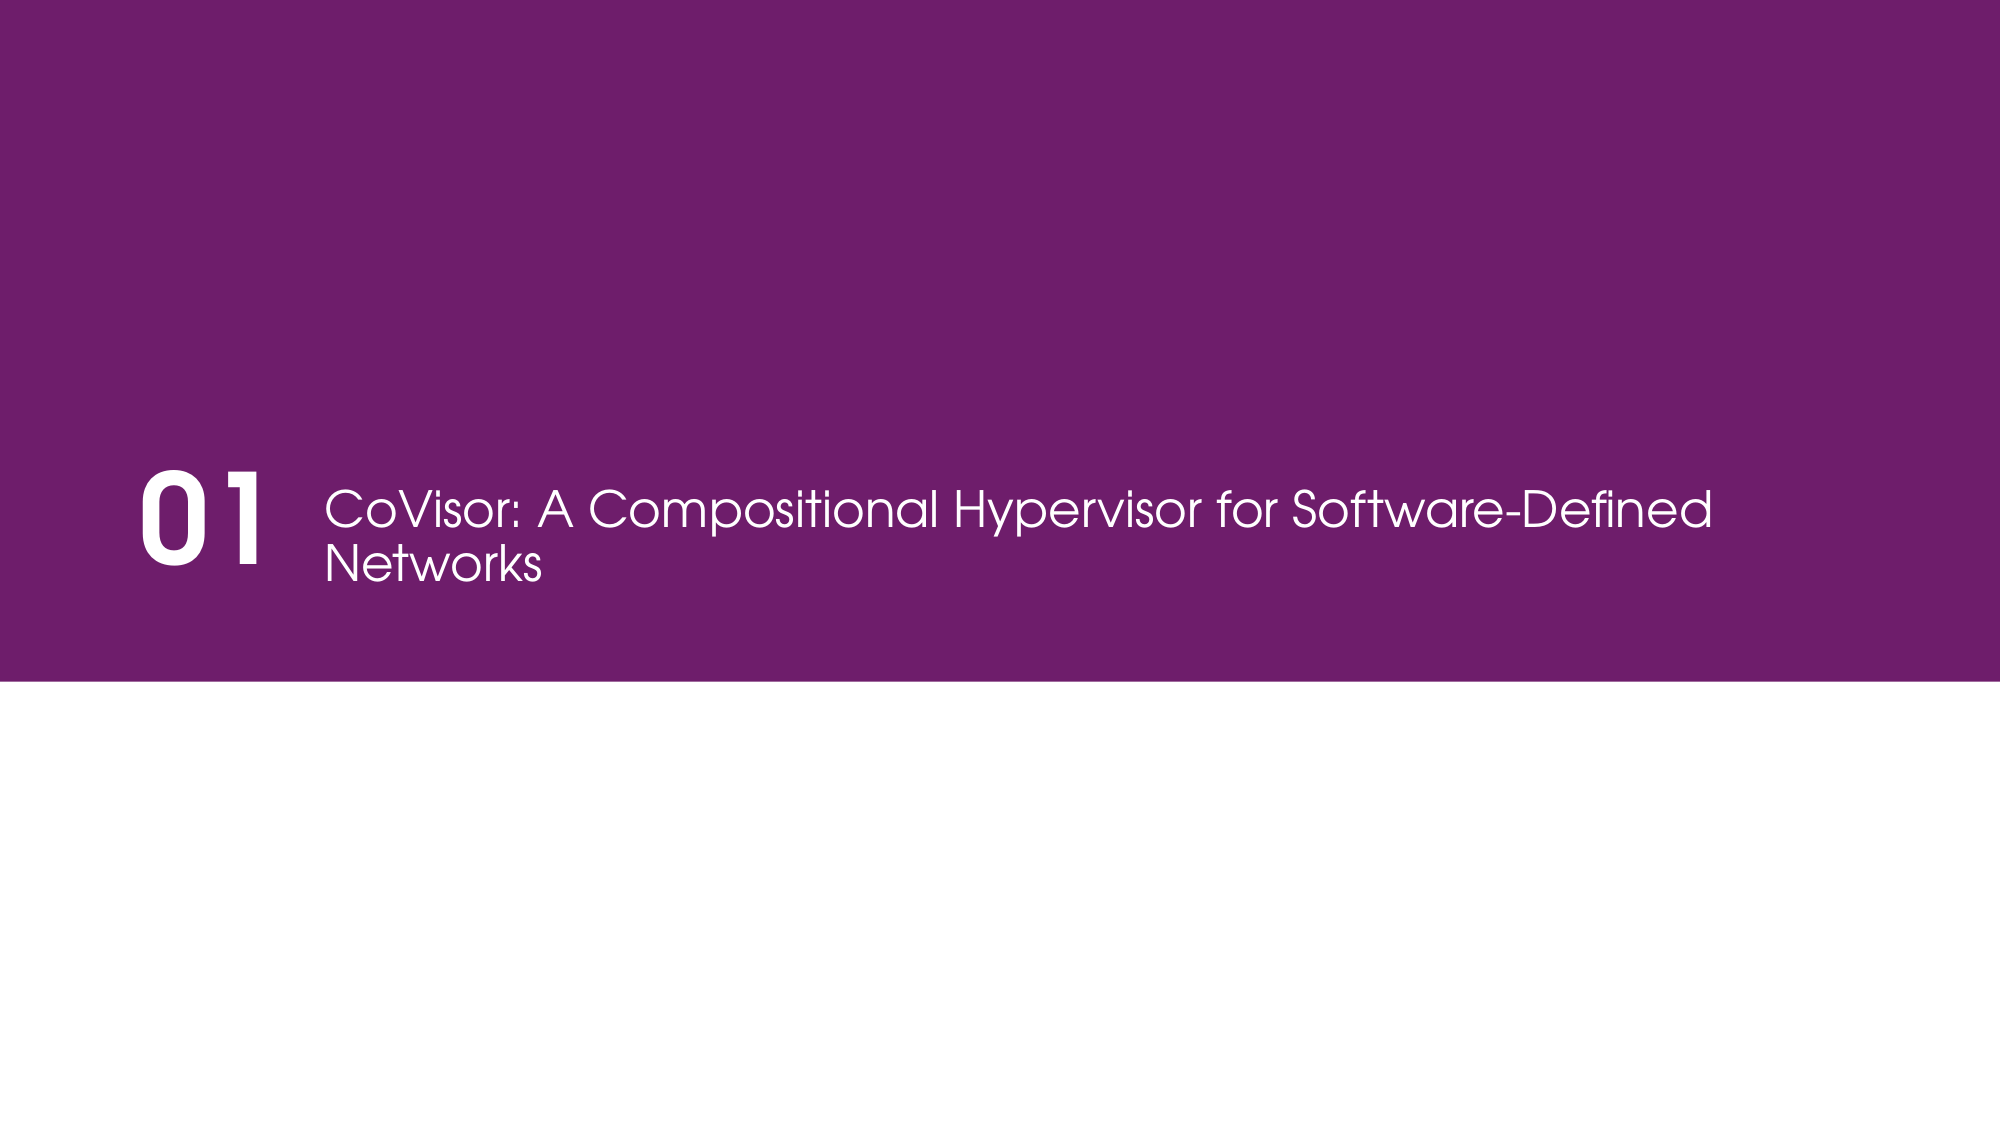

01
CoVisor: A Compositional Hypervisor for Software-Defined Networks